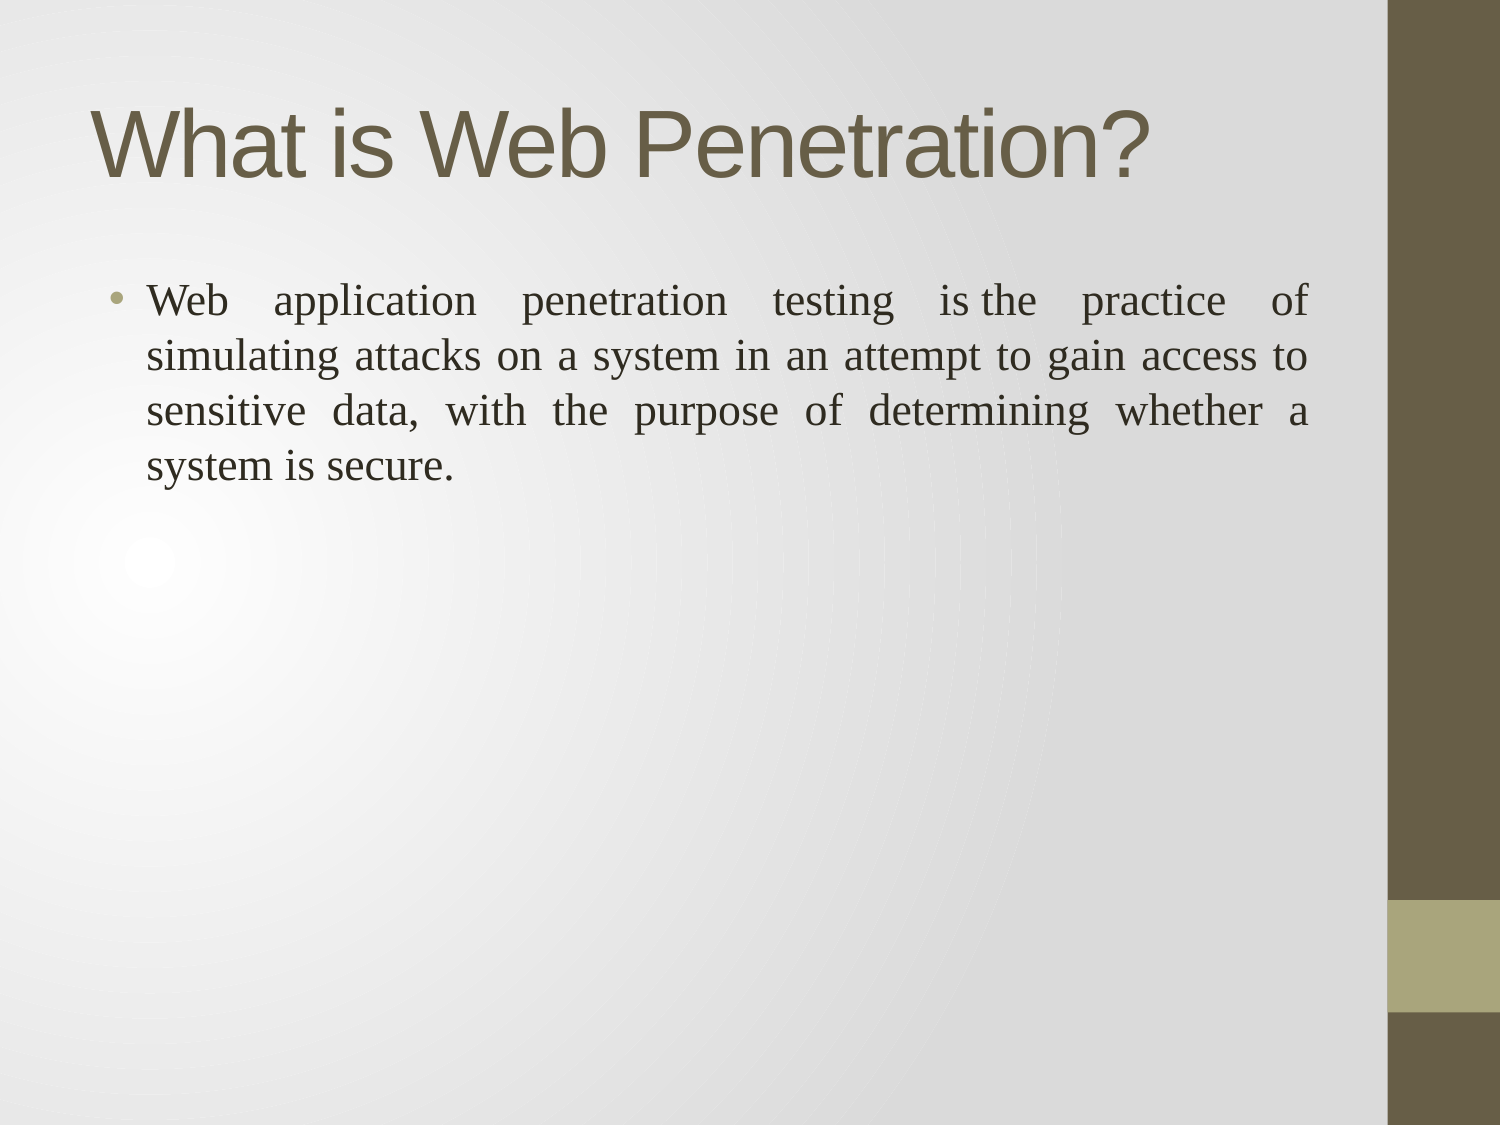

# What is Web Penetration?
Web application penetration testing is the practice of simulating attacks on a system in an attempt to gain access to sensitive data, with the purpose of determining whether a system is secure.